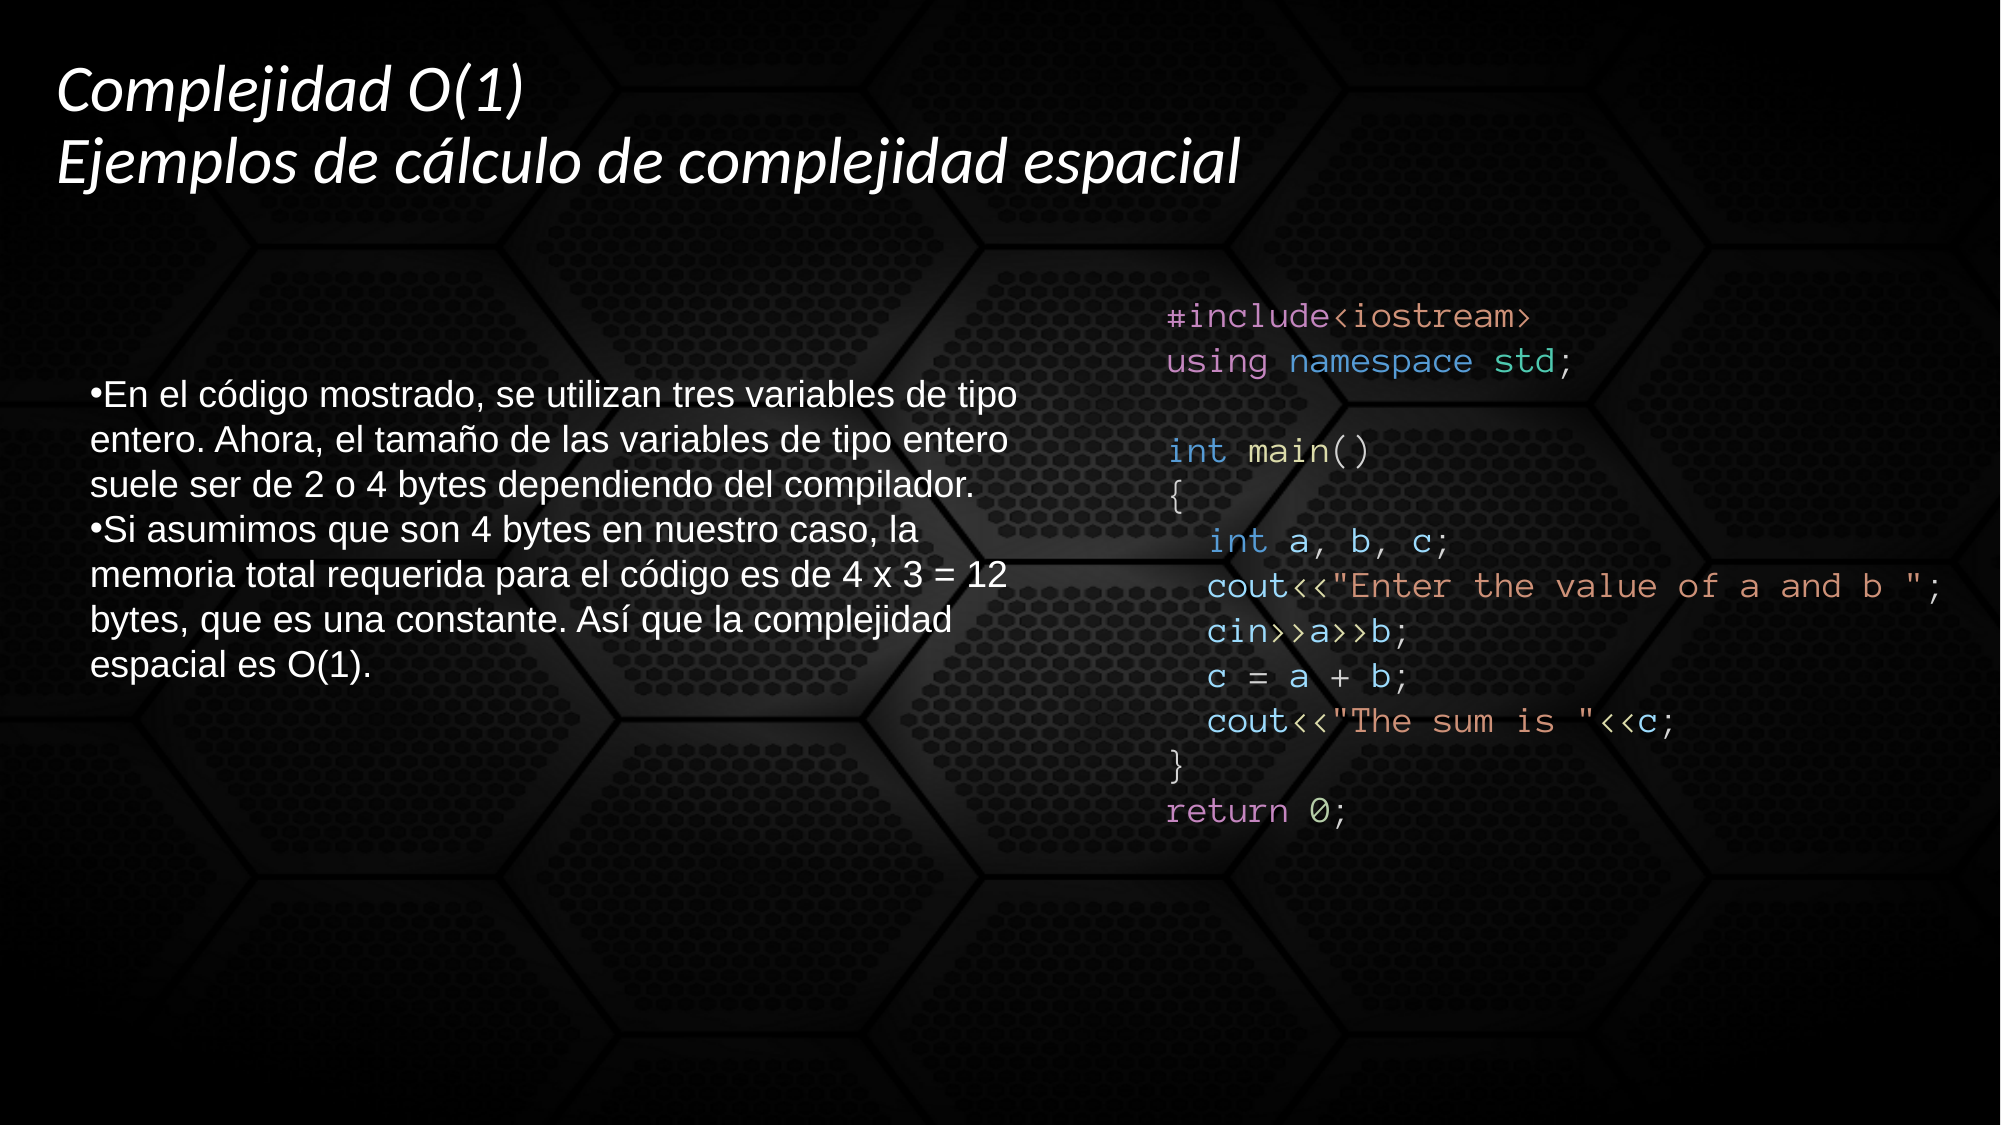

Complejidad O(1)
Ejemplos de cálculo de complejidad espacial
#include<iostream>
using namespace std;
int main()
{
  int a, b, c;
  cout<<"Enter the value of a and b ";
  cin>>a>>b;
  c = a + b;
  cout<<"The sum is "<<c;
}
return 0;
En el código mostrado, se utilizan tres variables de tipo entero. Ahora, el tamaño de las variables de tipo entero suele ser de 2 o 4 bytes dependiendo del compilador.
Si asumimos que son 4 bytes en nuestro caso, la memoria total requerida para el código es de 4 x 3 = 12 bytes, que es una constante. Así que la complejidad espacial es O(1).